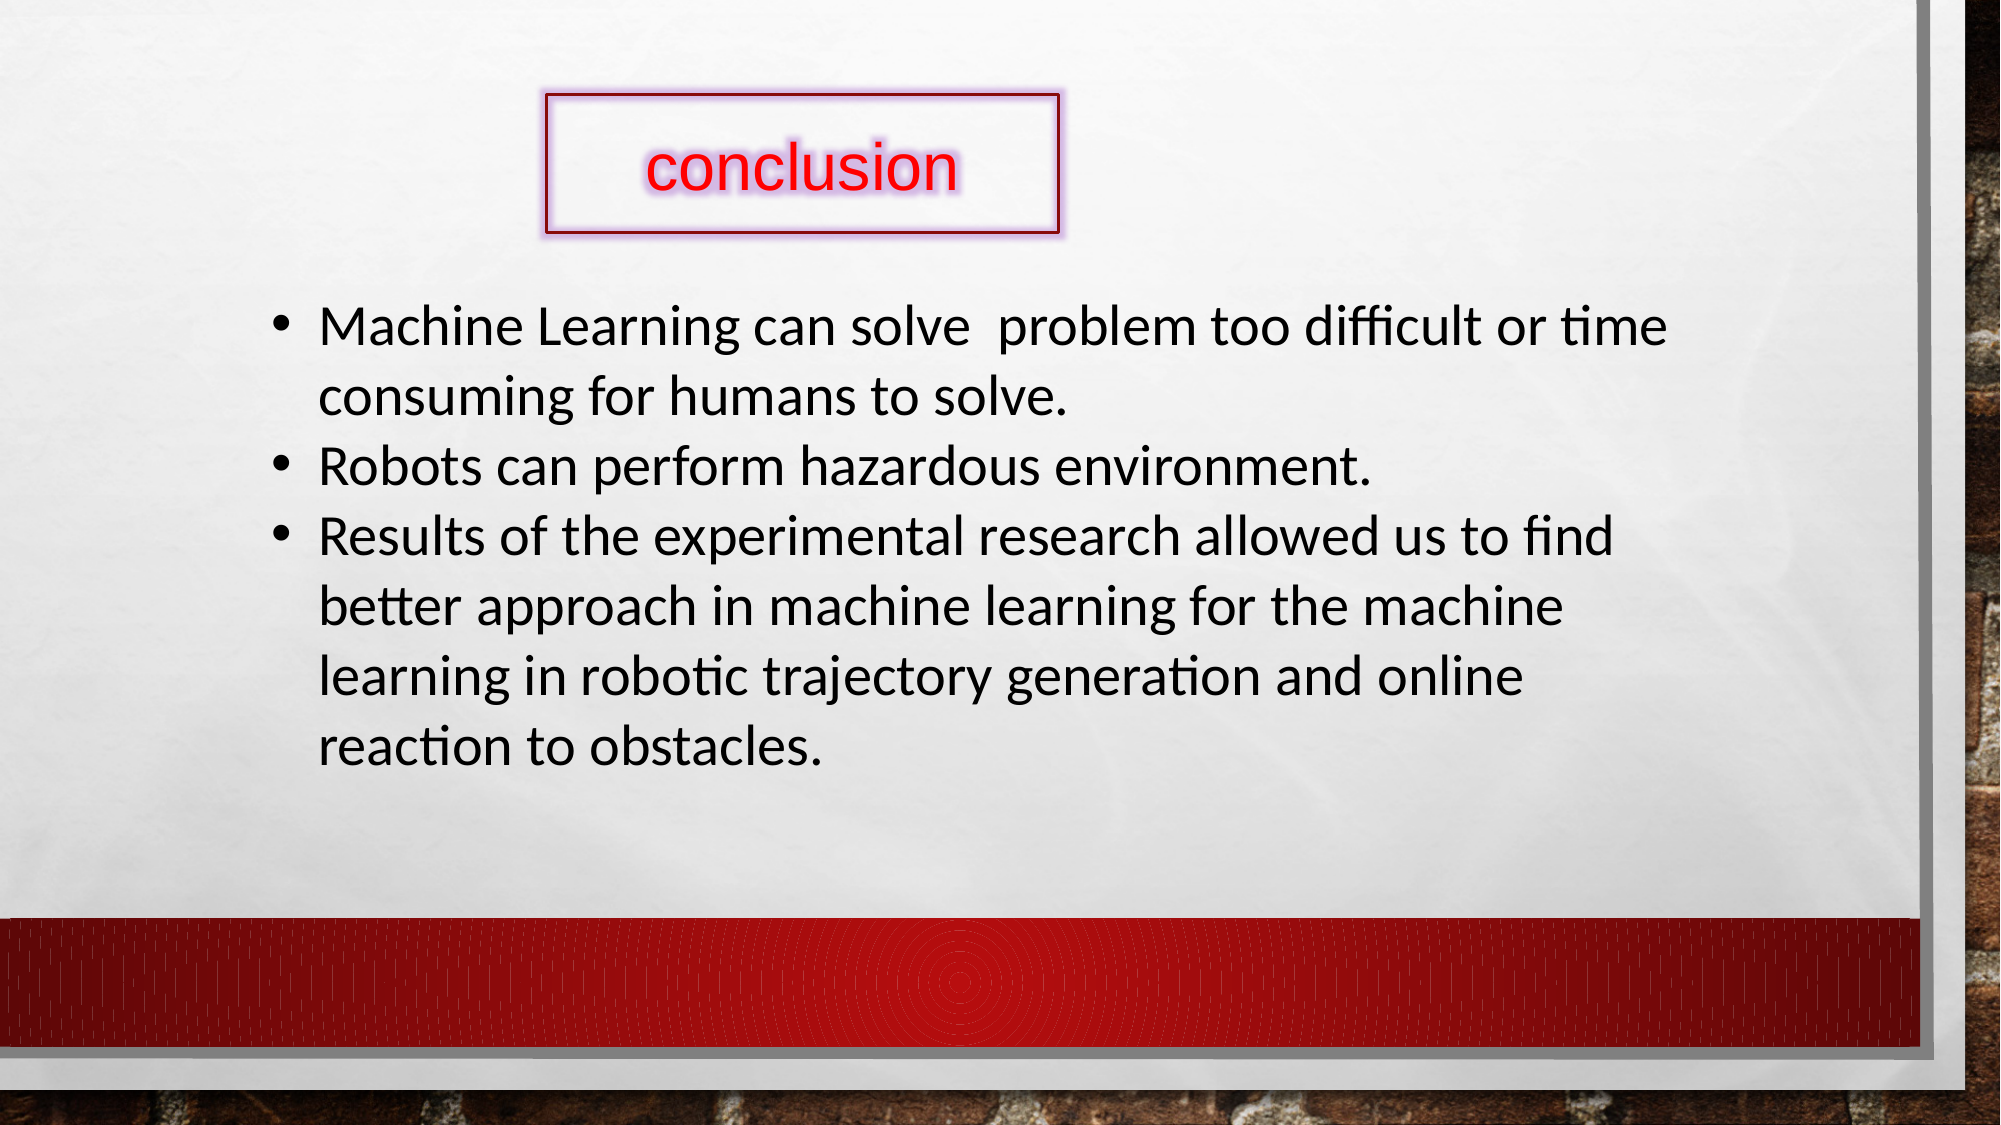

conclusion
Machine Learning can solve  problem too difficult or time consuming for humans to solve.
Robots can perform hazardous environment.
Results of the experimental research allowed us to find better approach in machine learning for the machine learning in robotic trajectory generation and online reaction to obstacles.